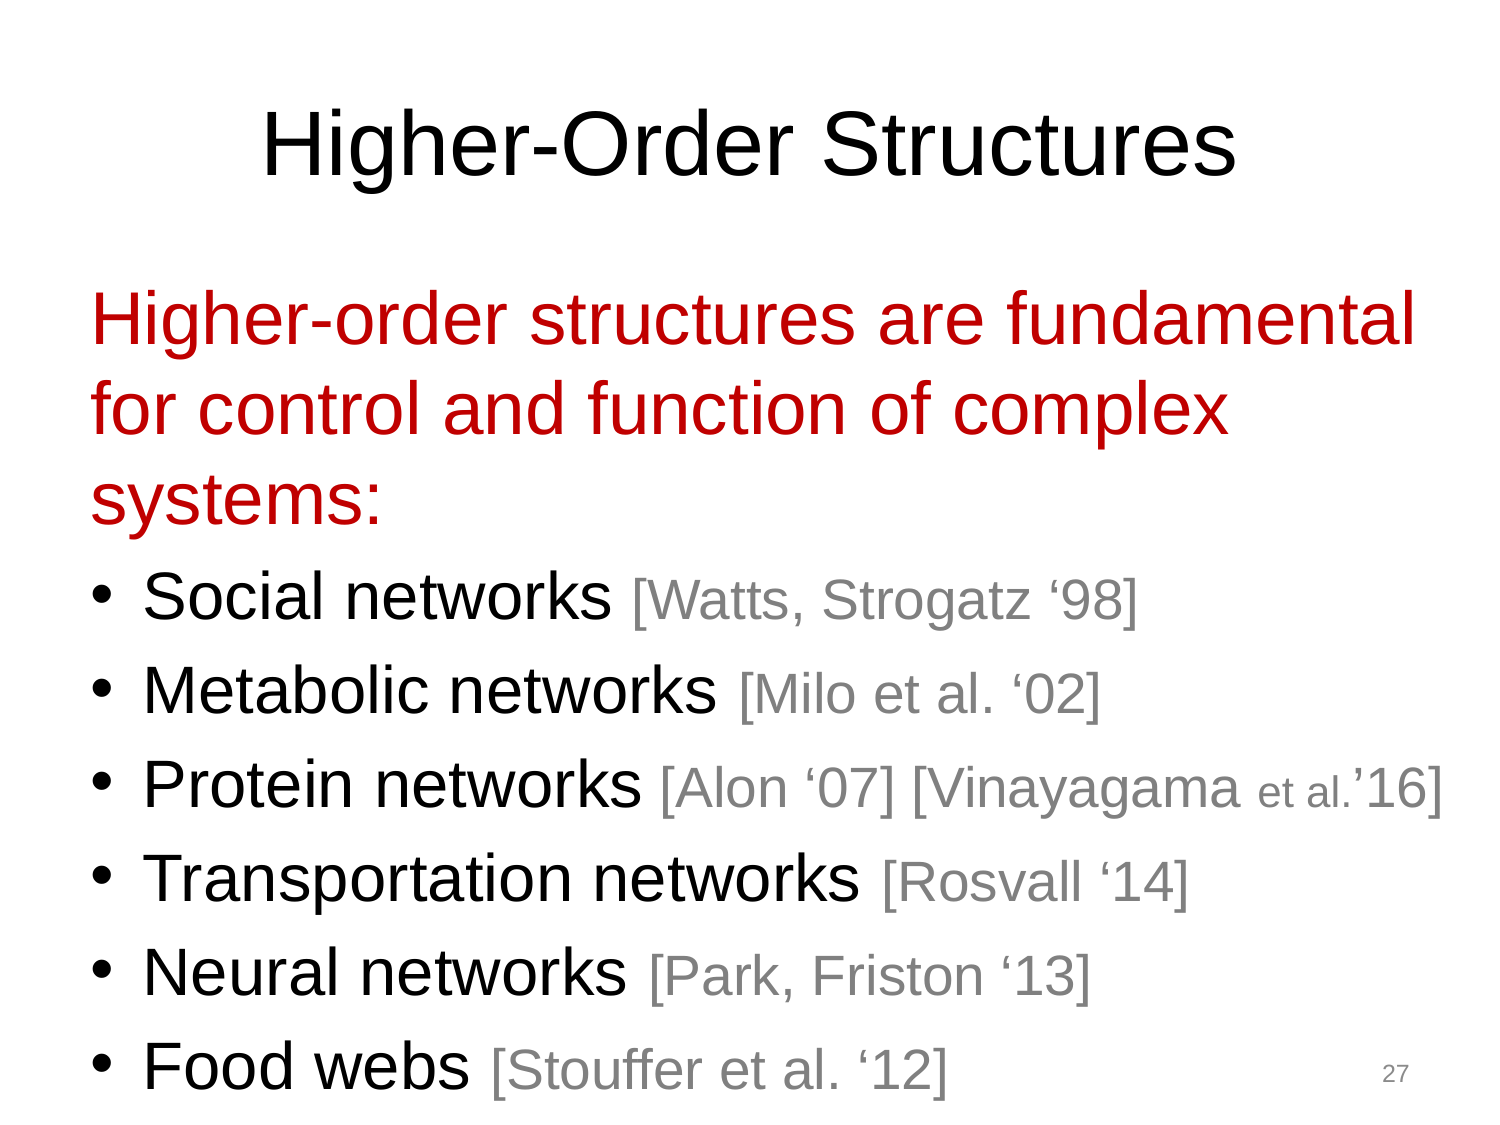

# Higher-Order Structures
Higher-order structures are fundamental for control and function of complex systems:
Social networks [Watts, Strogatz ‘98]
Metabolic networks [Milo et al. ‘02]
Protein networks [Alon ‘07] [Vinayagama et al.’16]
Transportation networks [Rosvall ‘14]
Neural networks [Park, Friston ‘13]
Food webs [Stouffer et al. ‘12]
27